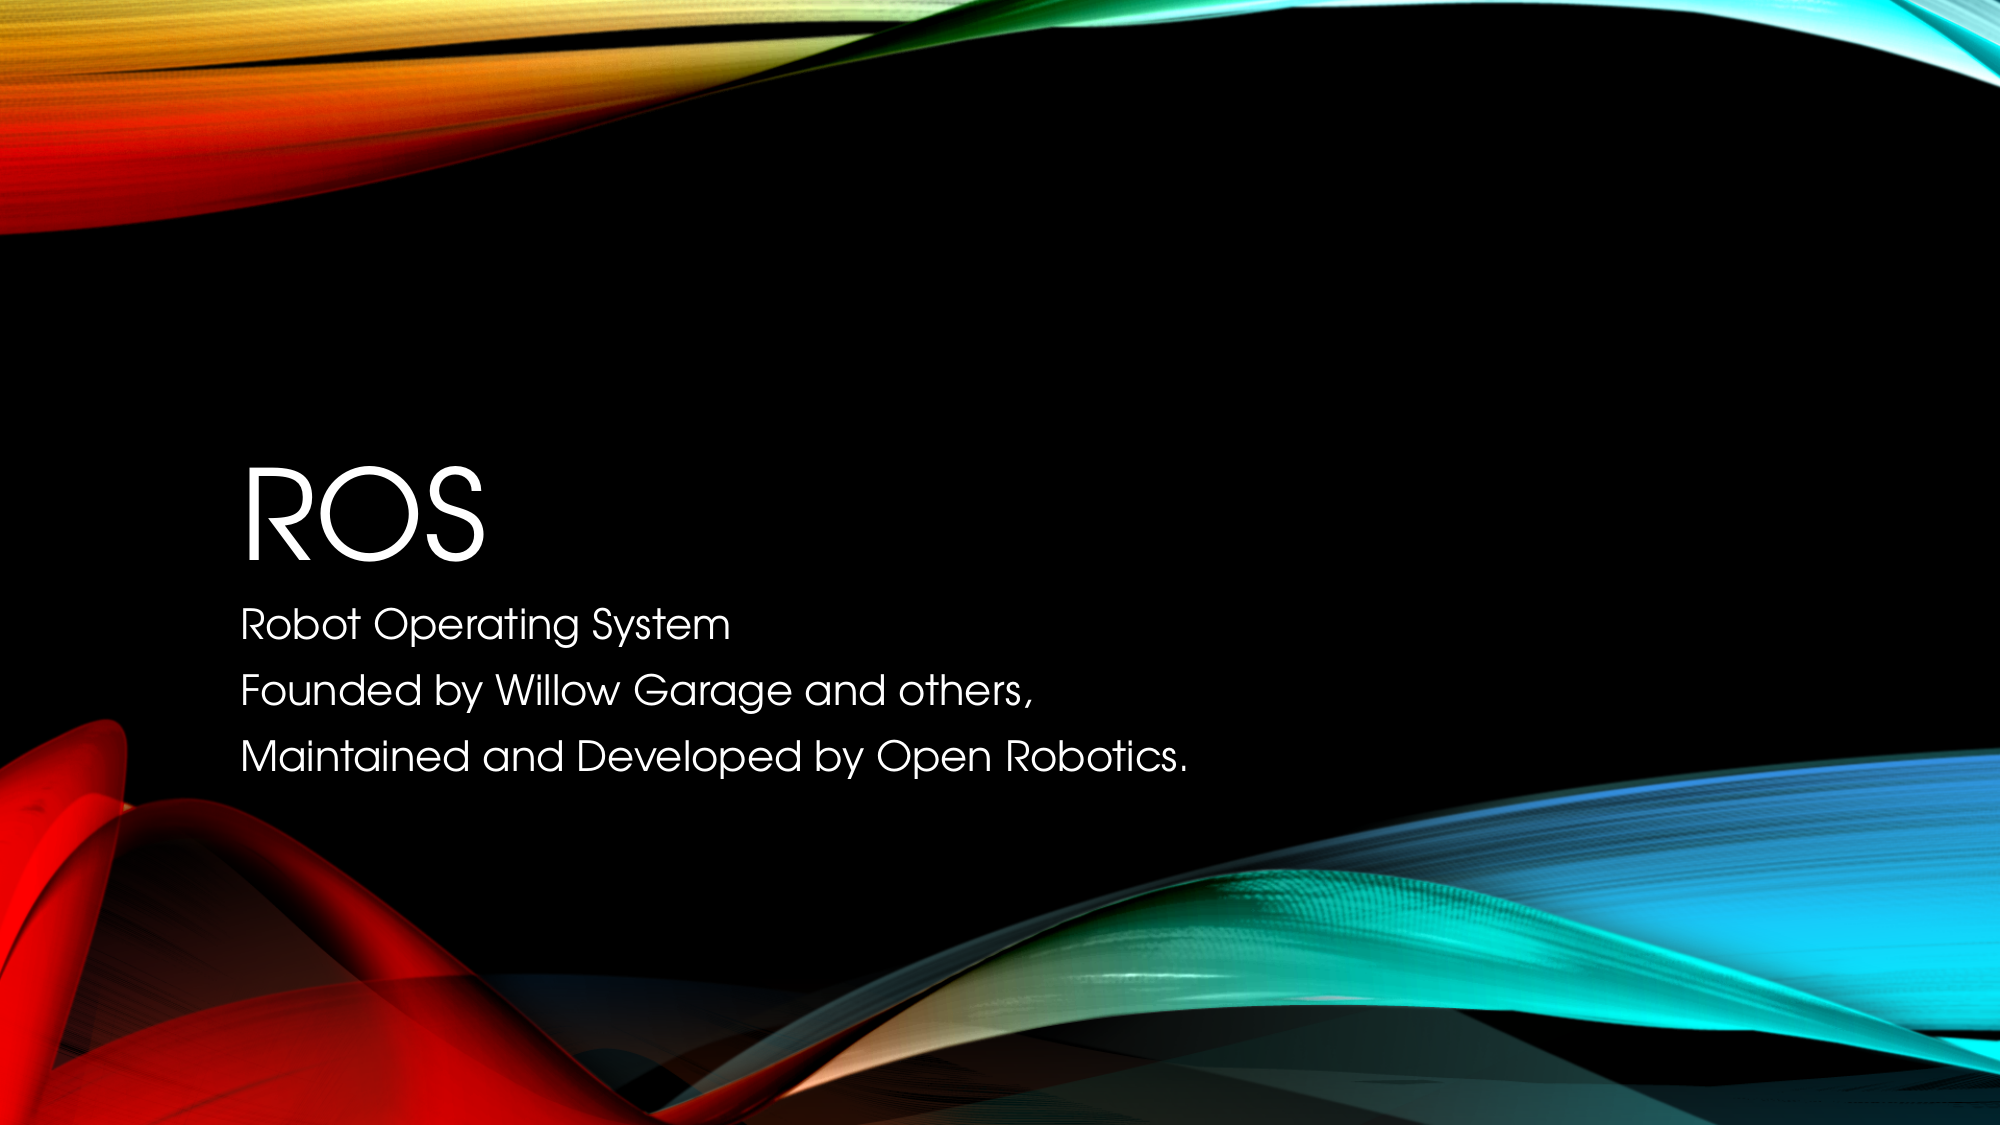

# ROS
Robot Operating System
Founded by Willow Garage and others,
Maintained and Developed by Open Robotics.